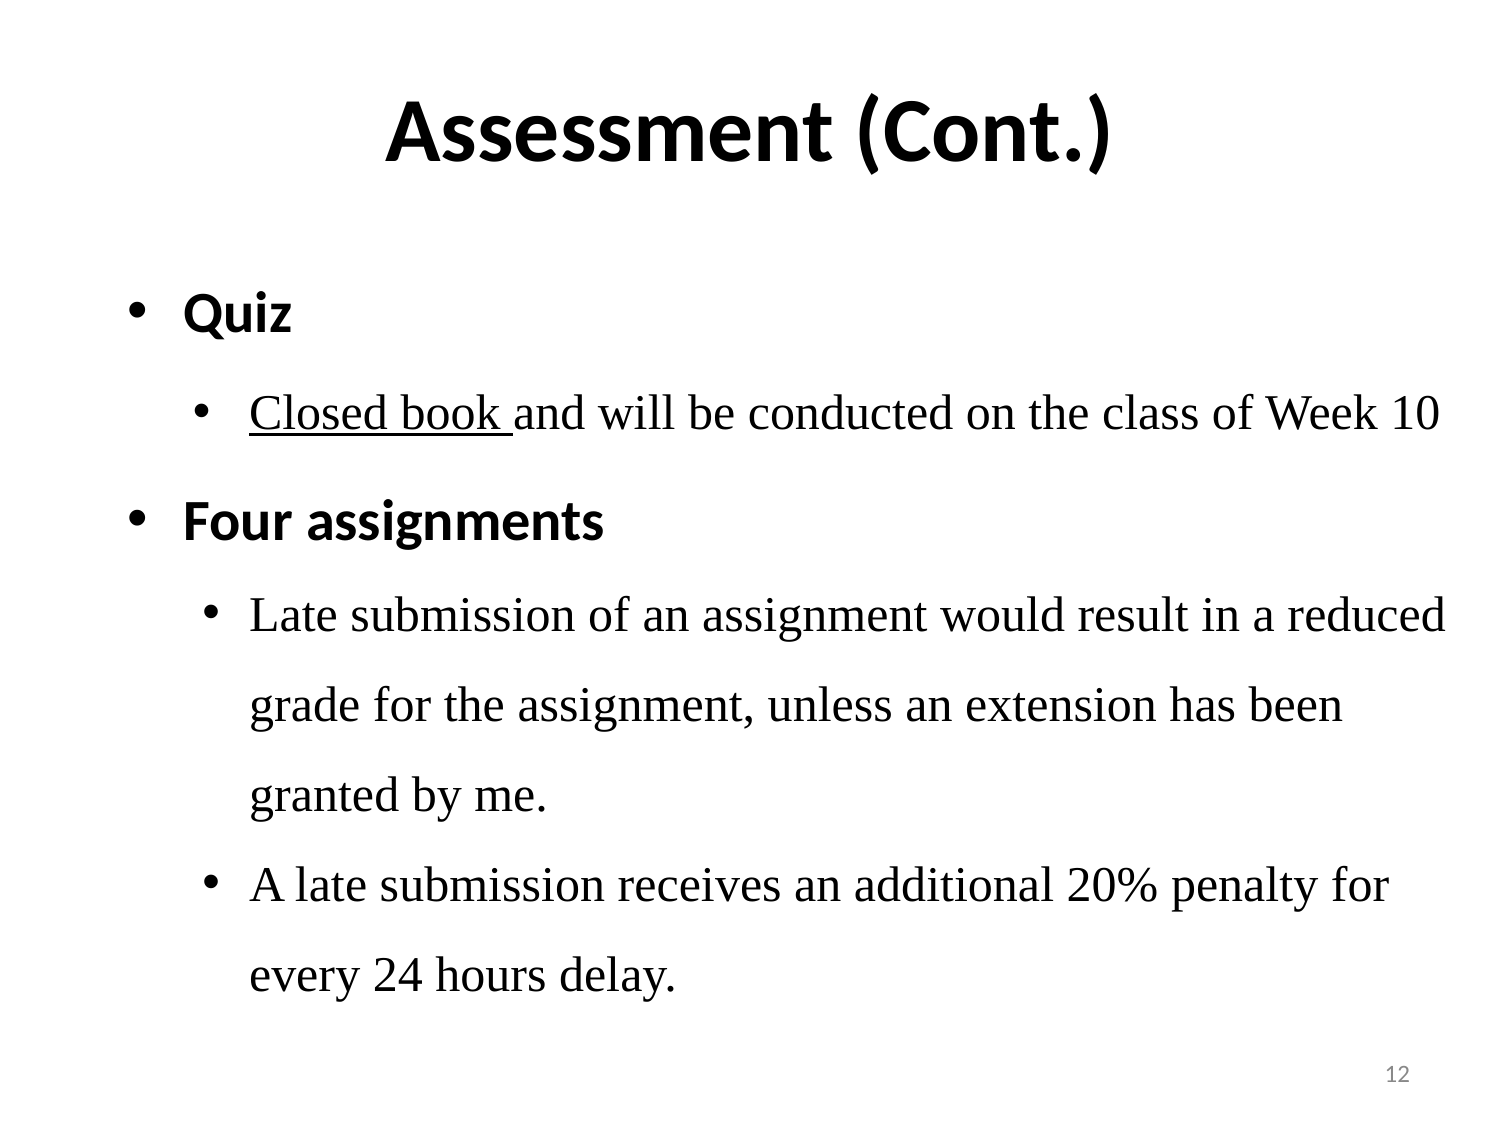

# Assessment (Cont.)
Quiz
Closed book and will be conducted on the class of Week 10
Four assignments
Late submission of an assignment would result in a reduced grade for the assignment, unless an extension has been granted by me.
A late submission receives an additional 20% penalty for every 24 hours delay.
12